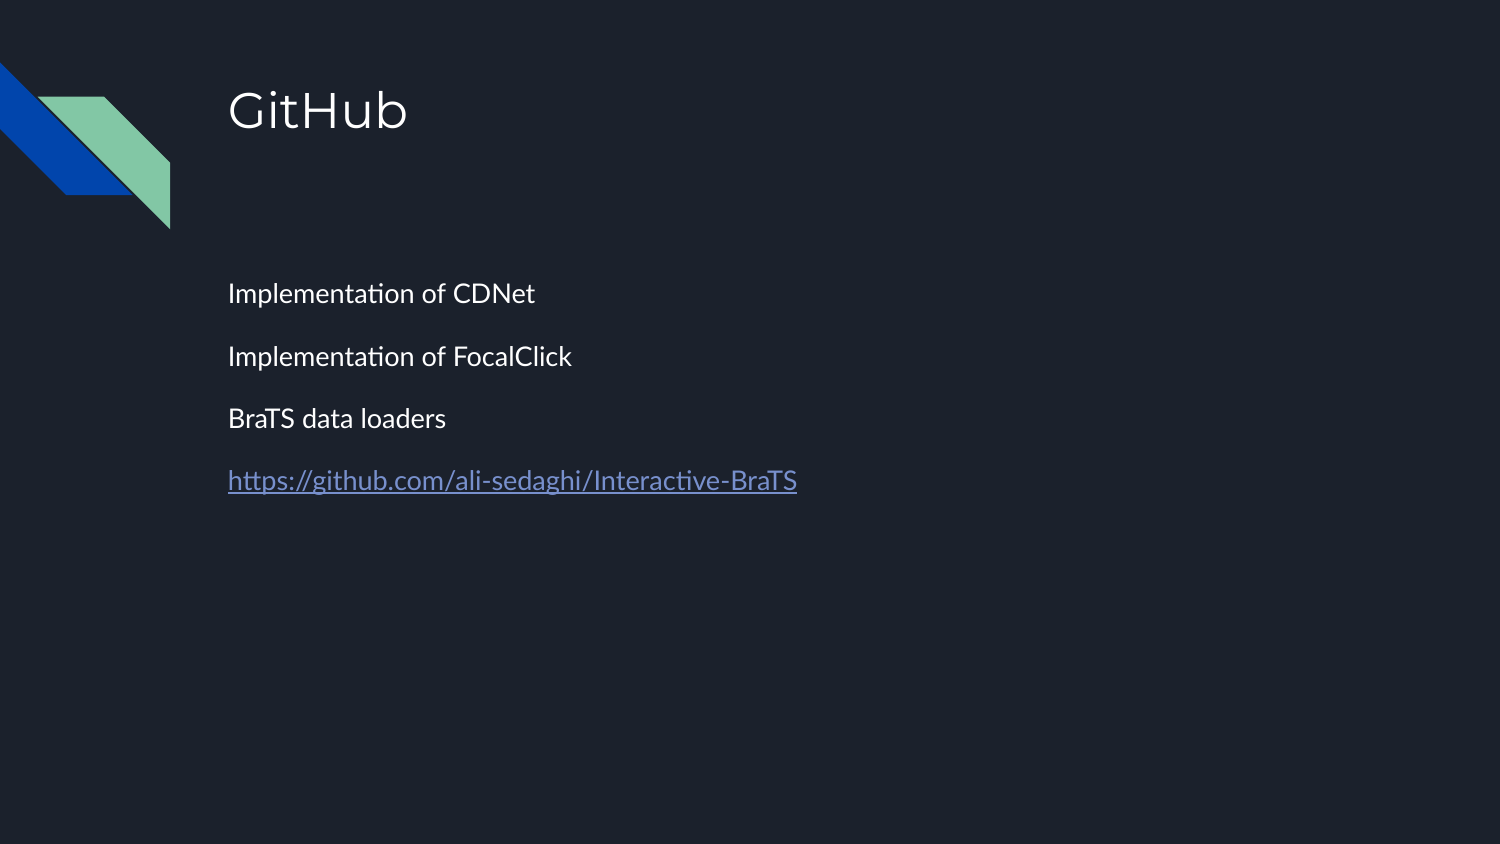

# GitHub
Implementation of CDNet
Implementation of FocalClick
BraTS data loaders
https://github.com/ali-sedaghi/Interactive-BraTS